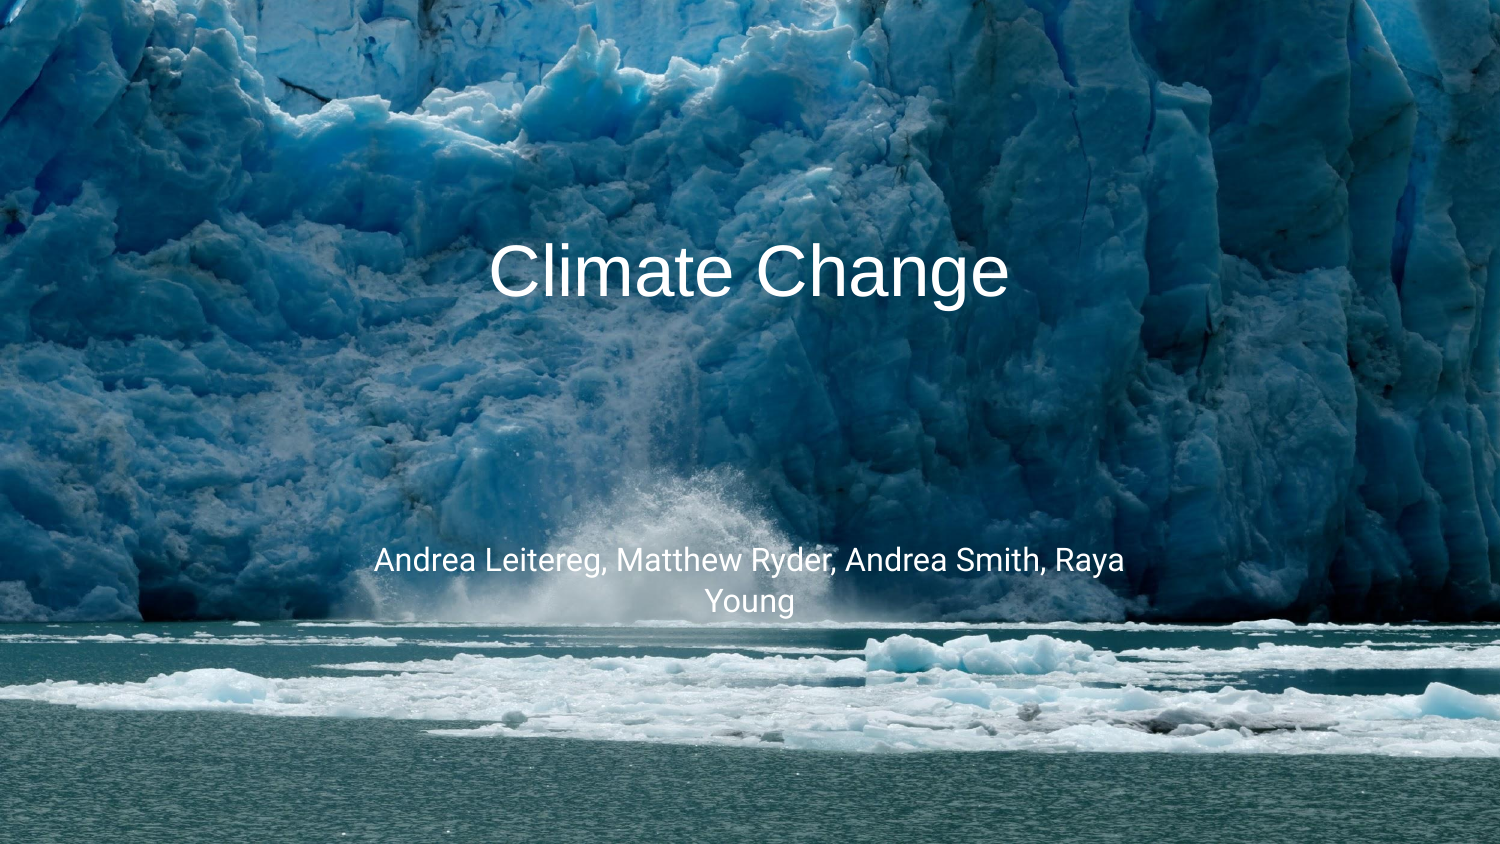

# Climate Change
Andrea Leitereg, Matthew Ryder, Andrea Smith, Raya Young